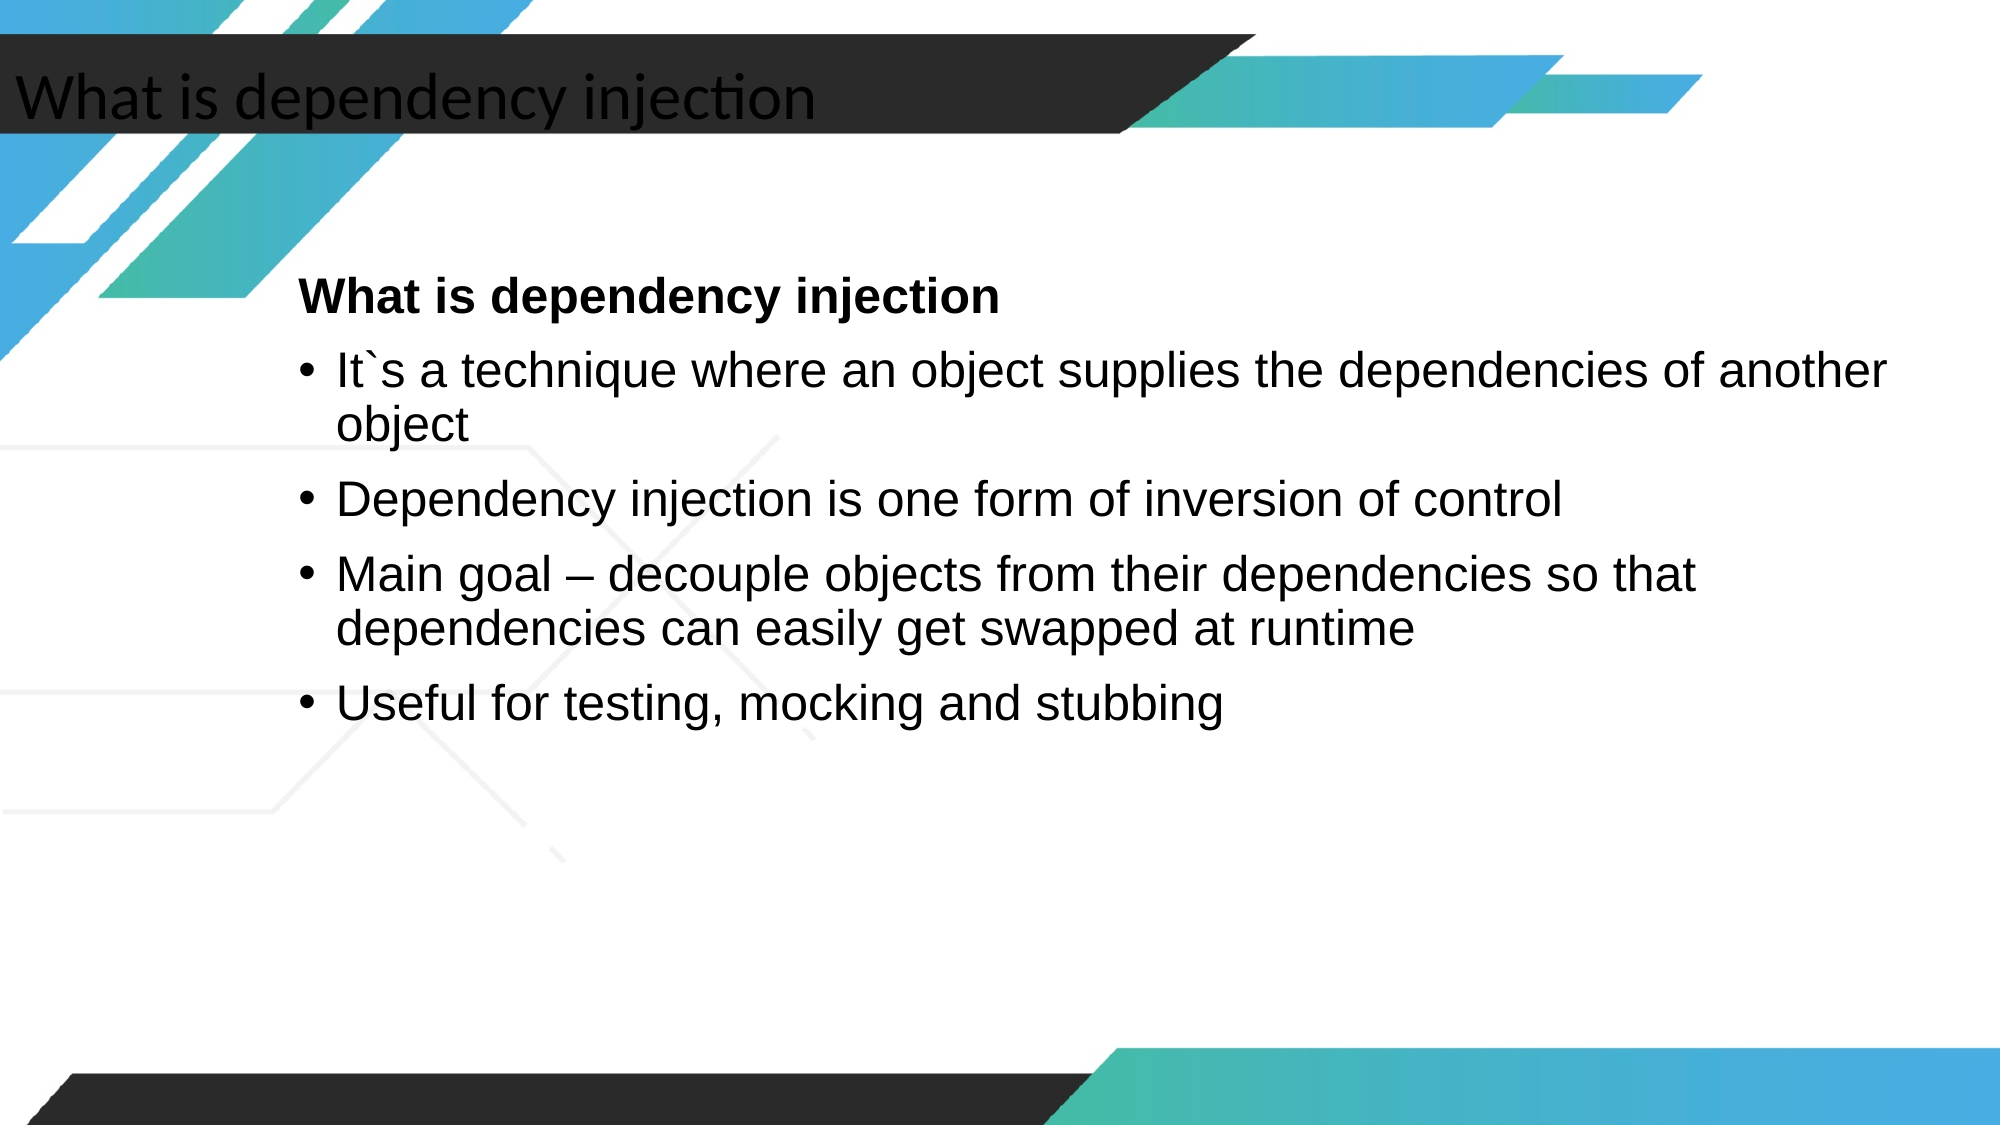

What is dependency injection
What is dependency injection
It`s a technique where an object supplies the dependencies of another object
Dependency injection is one form of inversion of control
Main goal – decouple objects from their dependencies so that dependencies can easily get swapped at runtime
Useful for testing, mocking and stubbing